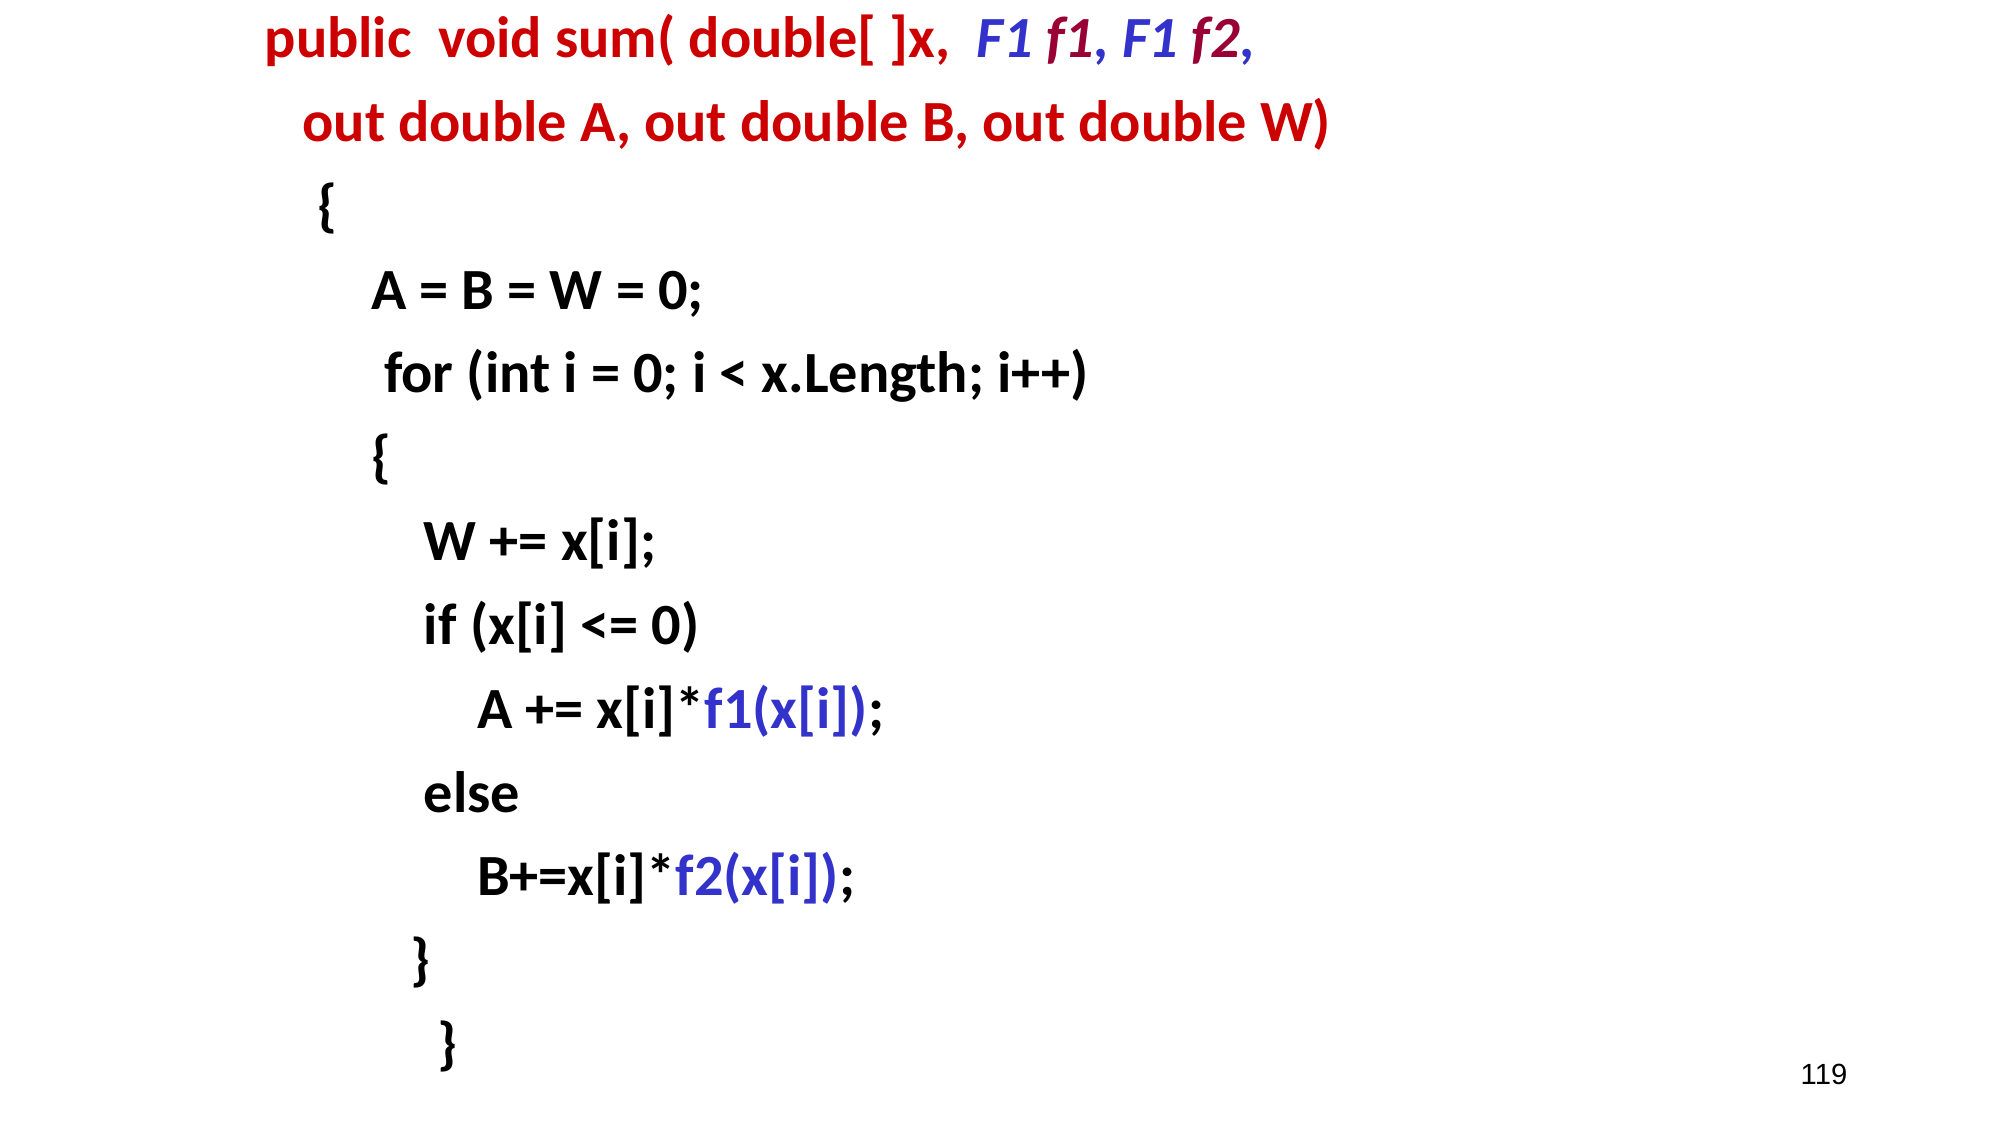

public  void sum( double[ ]x,  F1 f1, F1 f2,
	out double A, out double B, out double W)
    {
        A = B = W = 0;
         for (int i = 0; i < x.Length; i++)
        {
            W += x[i];
            if (x[i] <= 0)
                A += x[i]*f1(x[i]);
            else
                B+=x[i]*f2(x[i]);
           }
             }

119